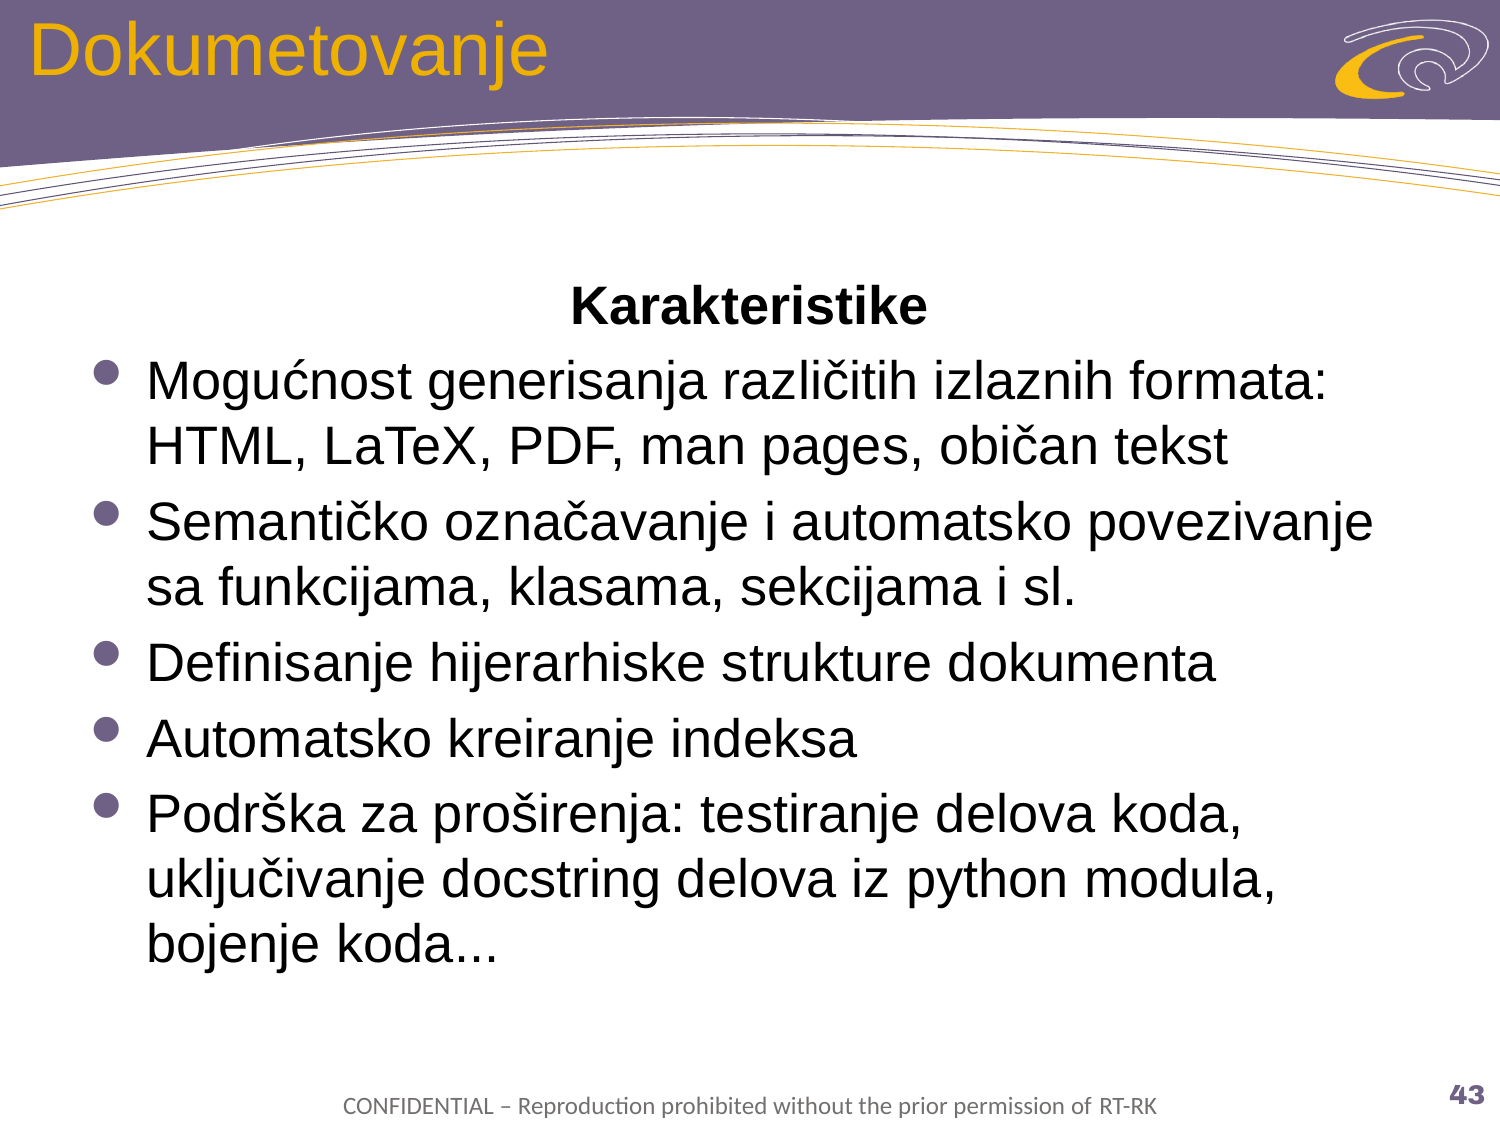

# Dokumetovanje
Karakteristike
Mogućnost generisanja različitih izlaznih formata: HTML, LaTeX, PDF, man pages, običan tekst
Semantičko označavanje i automatsko povezivanje sa funkcijama, klasama, sekcijama i sl.
Definisanje hijerarhiske strukture dokumenta
Automatsko kreiranje indeksa
Podrška za proširenja: testiranje delova koda, uključivanje docstring delova iz python modula, bojenje koda...